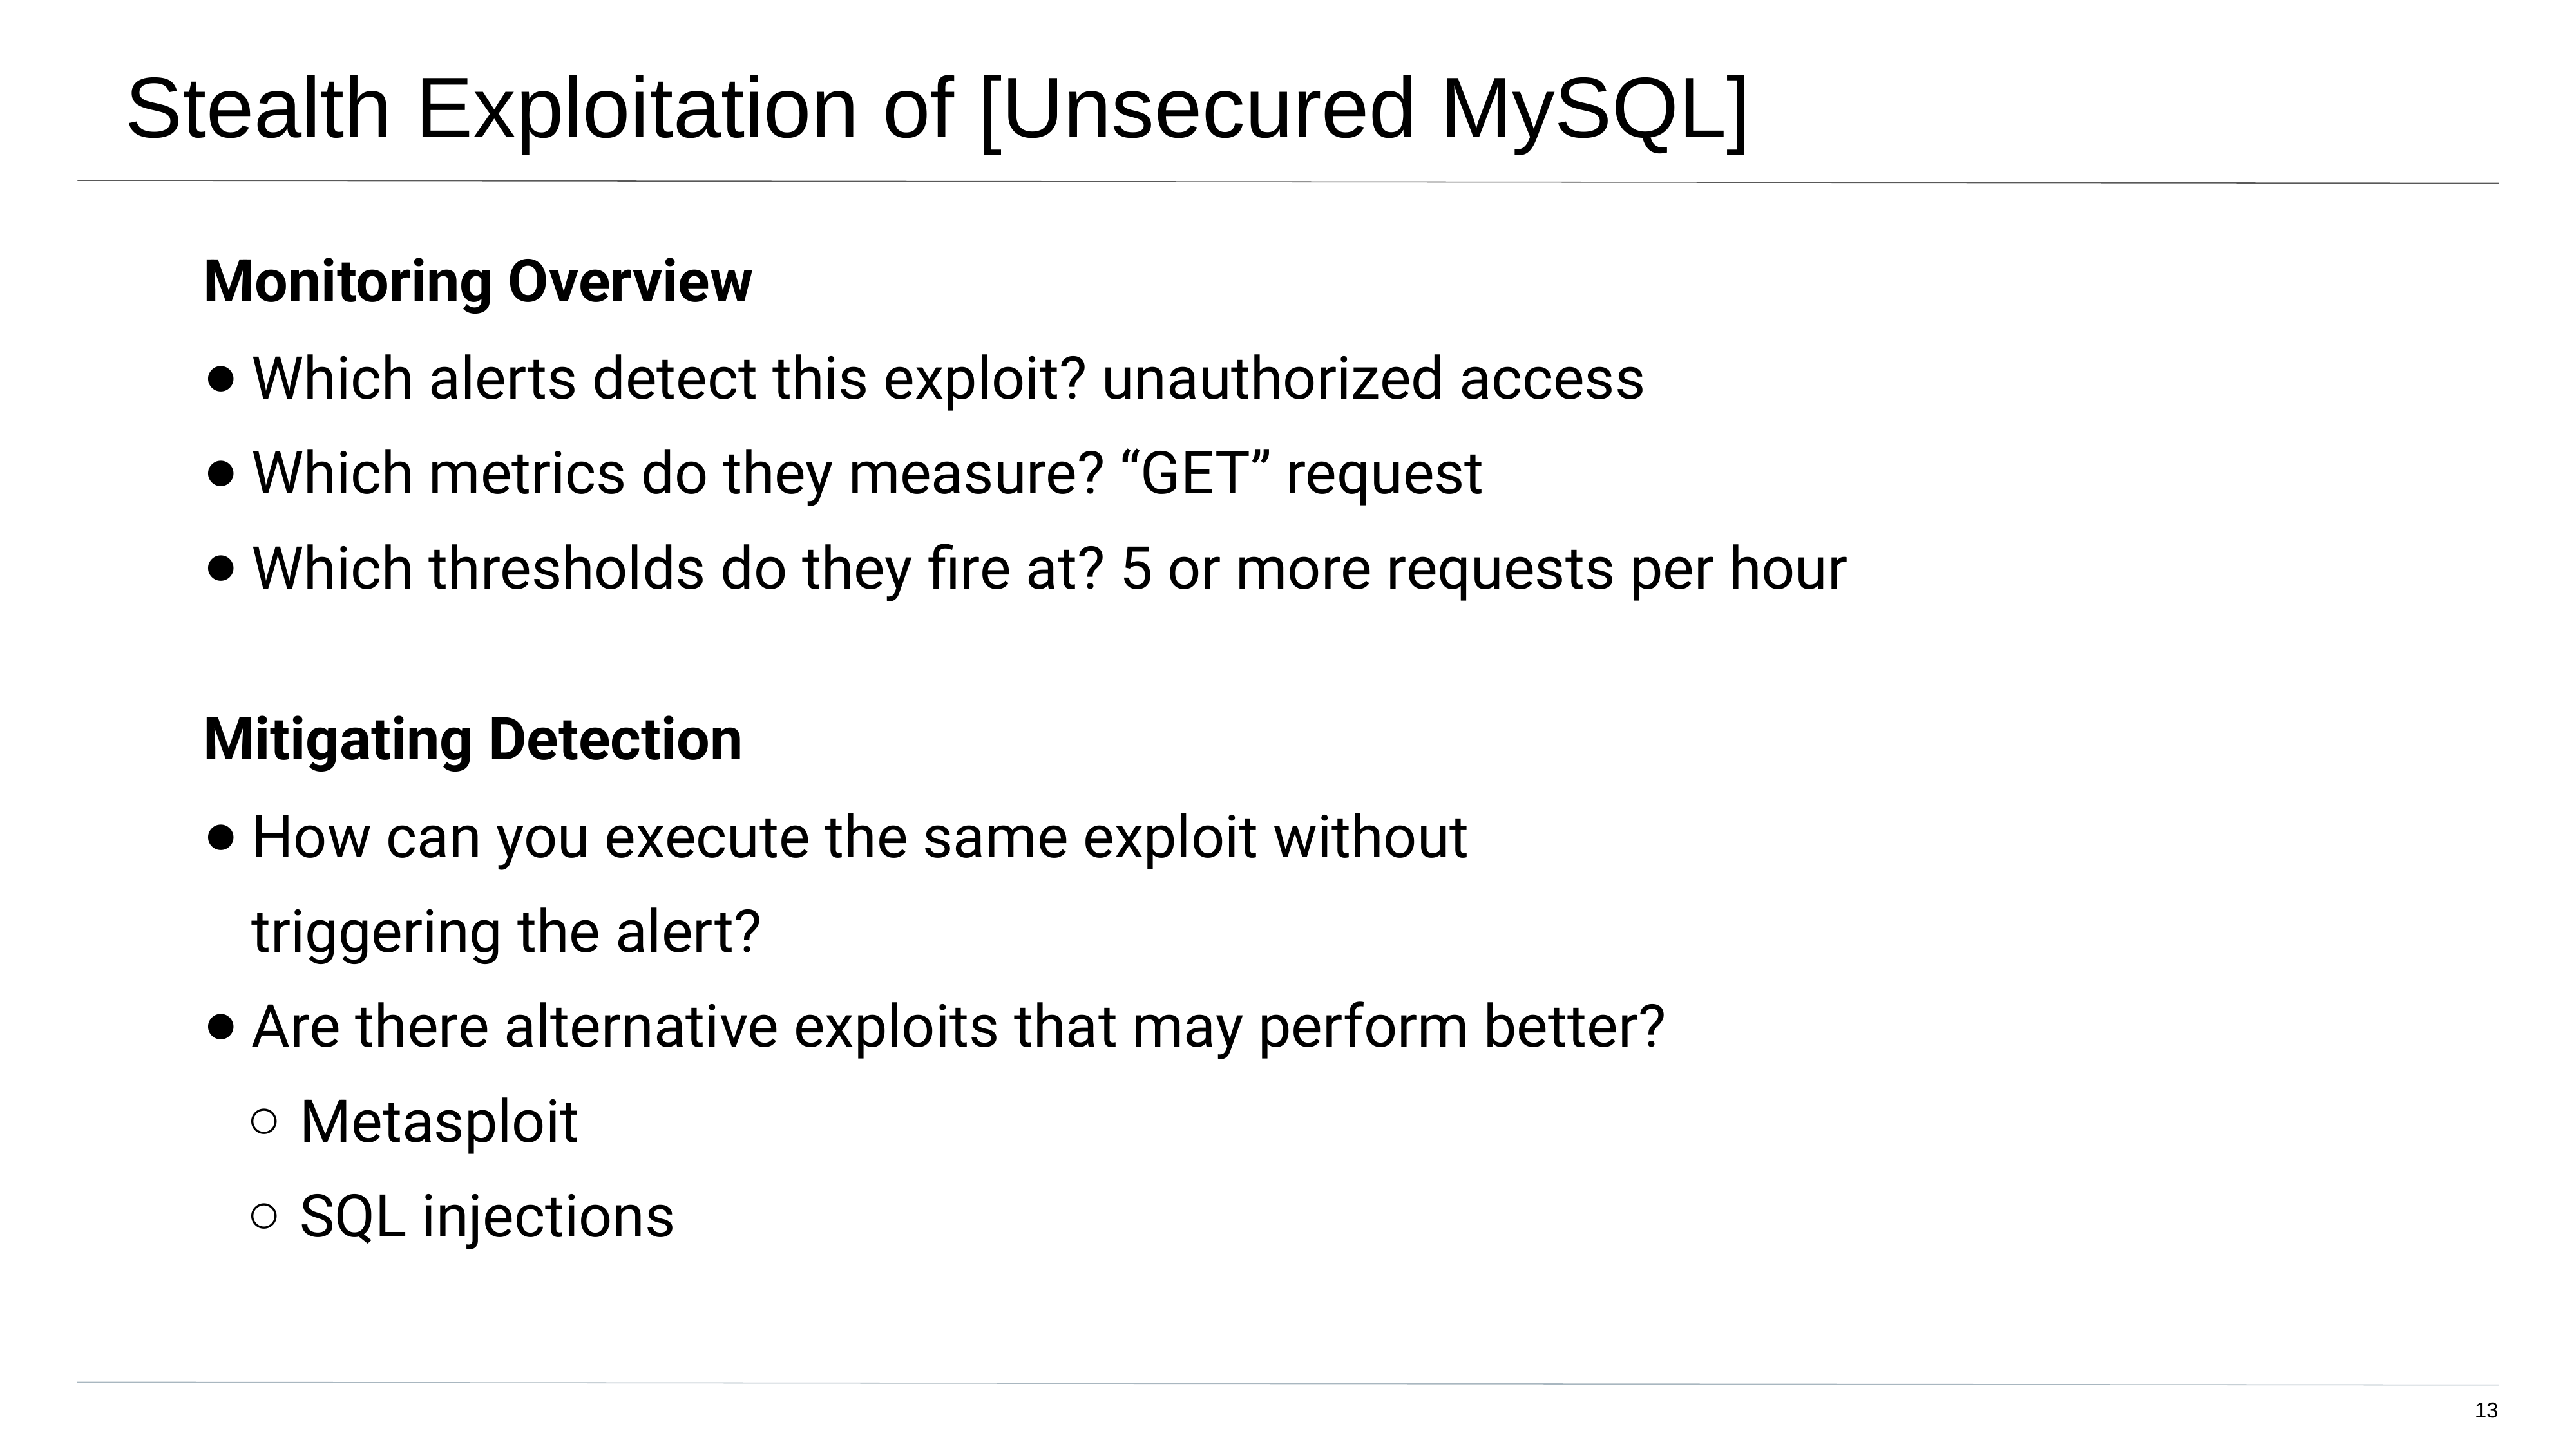

# Stealth Exploitation of [Unsecured MySQL]
Monitoring Overview
Which alerts detect this exploit? unauthorized access
Which metrics do they measure? “GET” request
Which thresholds do they fire at? 5 or more requests per hour

Mitigating Detection
How can you execute the same exploit without
triggering the alert?
Are there alternative exploits that may perform better?
Metasploit
SQL injections

13